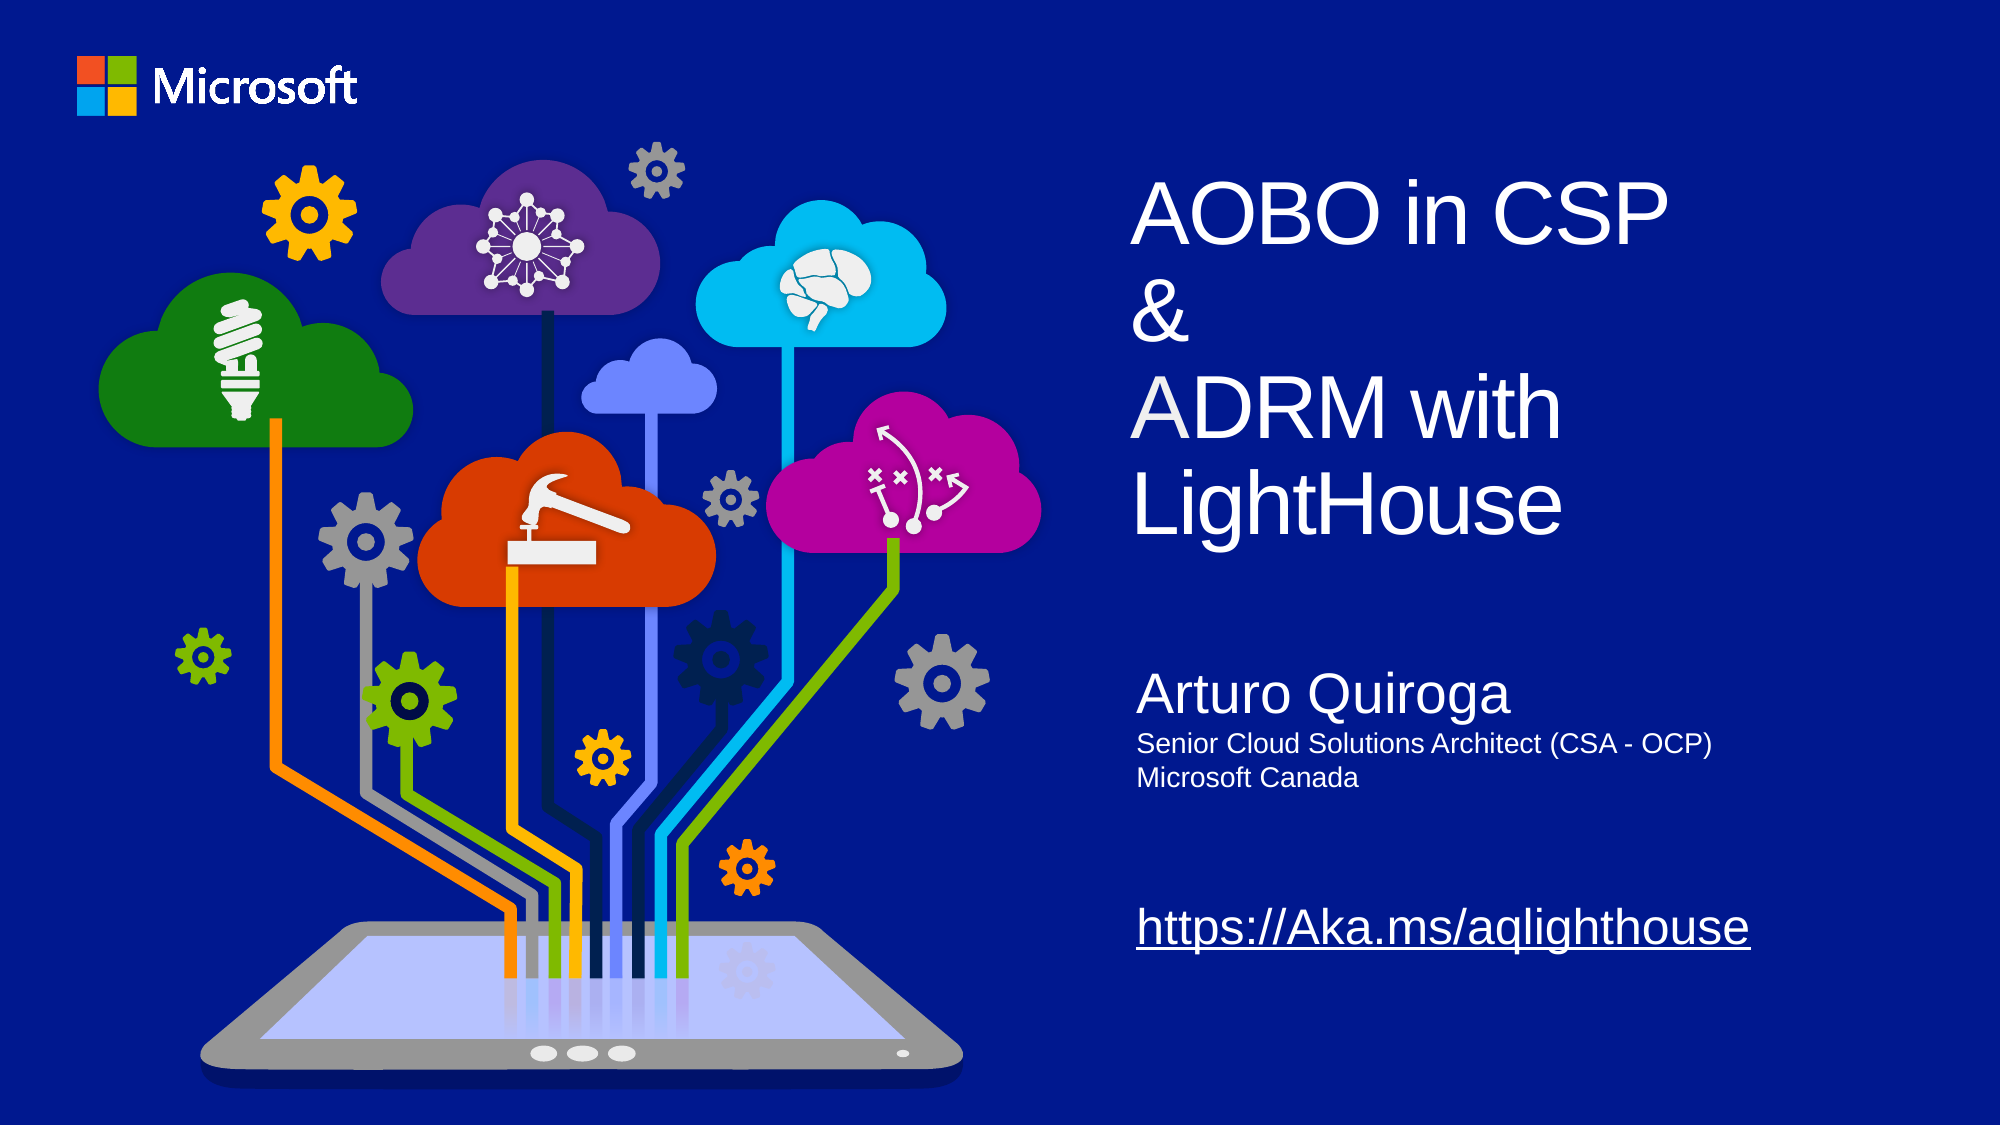

AOBO in CSP
&
ADRM with LightHouse
Arturo Quiroga
Senior Cloud Solutions Architect (CSA - OCP)
Microsoft Canada

https://Aka.ms/aqlighthouse